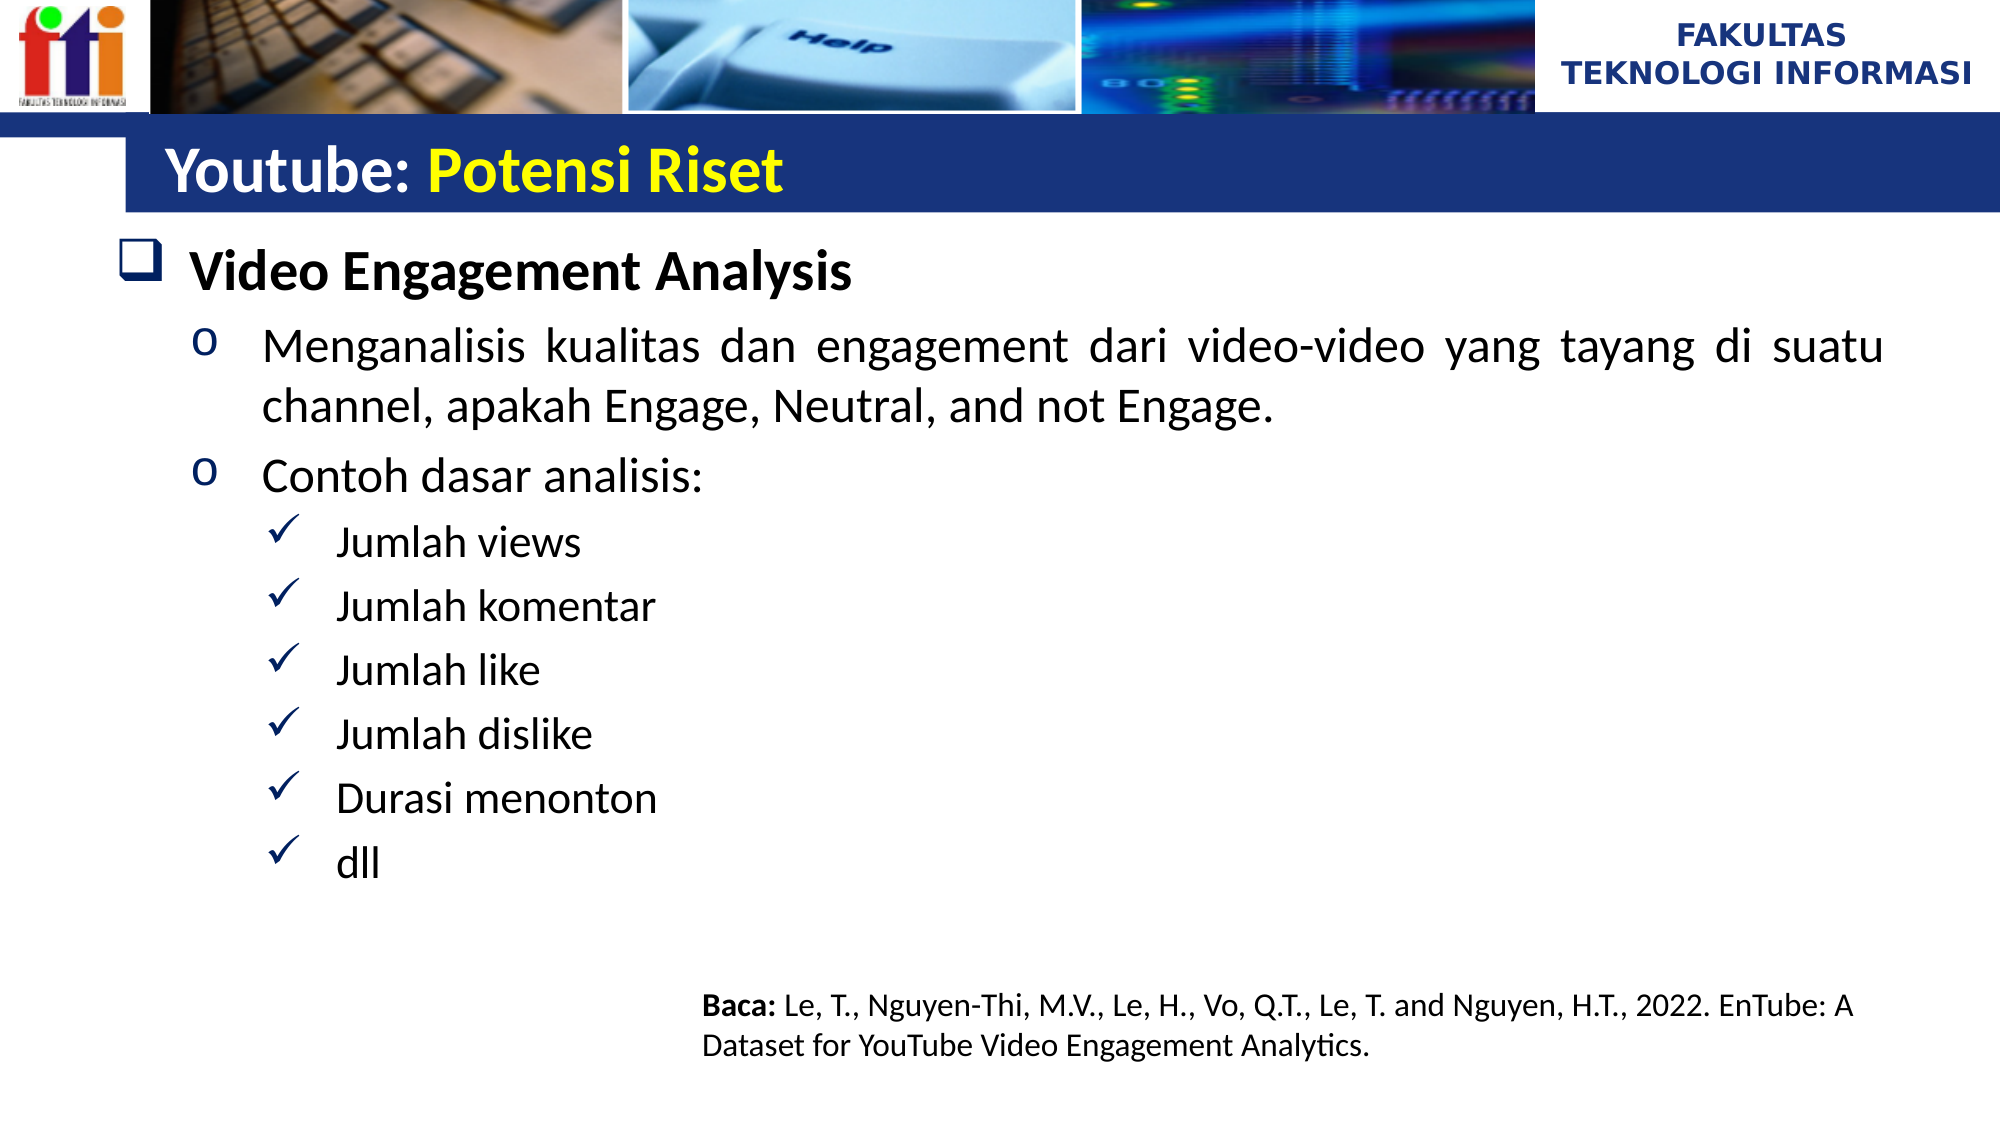

# Youtube: Potensi Riset
Video Engagement Analysis
Menganalisis kualitas dan engagement dari video-video yang tayang di suatu channel, apakah Engage, Neutral, and not Engage.
Contoh dasar analisis:
Jumlah views
Jumlah komentar
Jumlah like
Jumlah dislike
Durasi menonton
dll
Baca: Le, T., Nguyen-Thi, M.V., Le, H., Vo, Q.T., Le, T. and Nguyen, H.T., 2022. EnTube: A Dataset for YouTube Video Engagement Analytics.